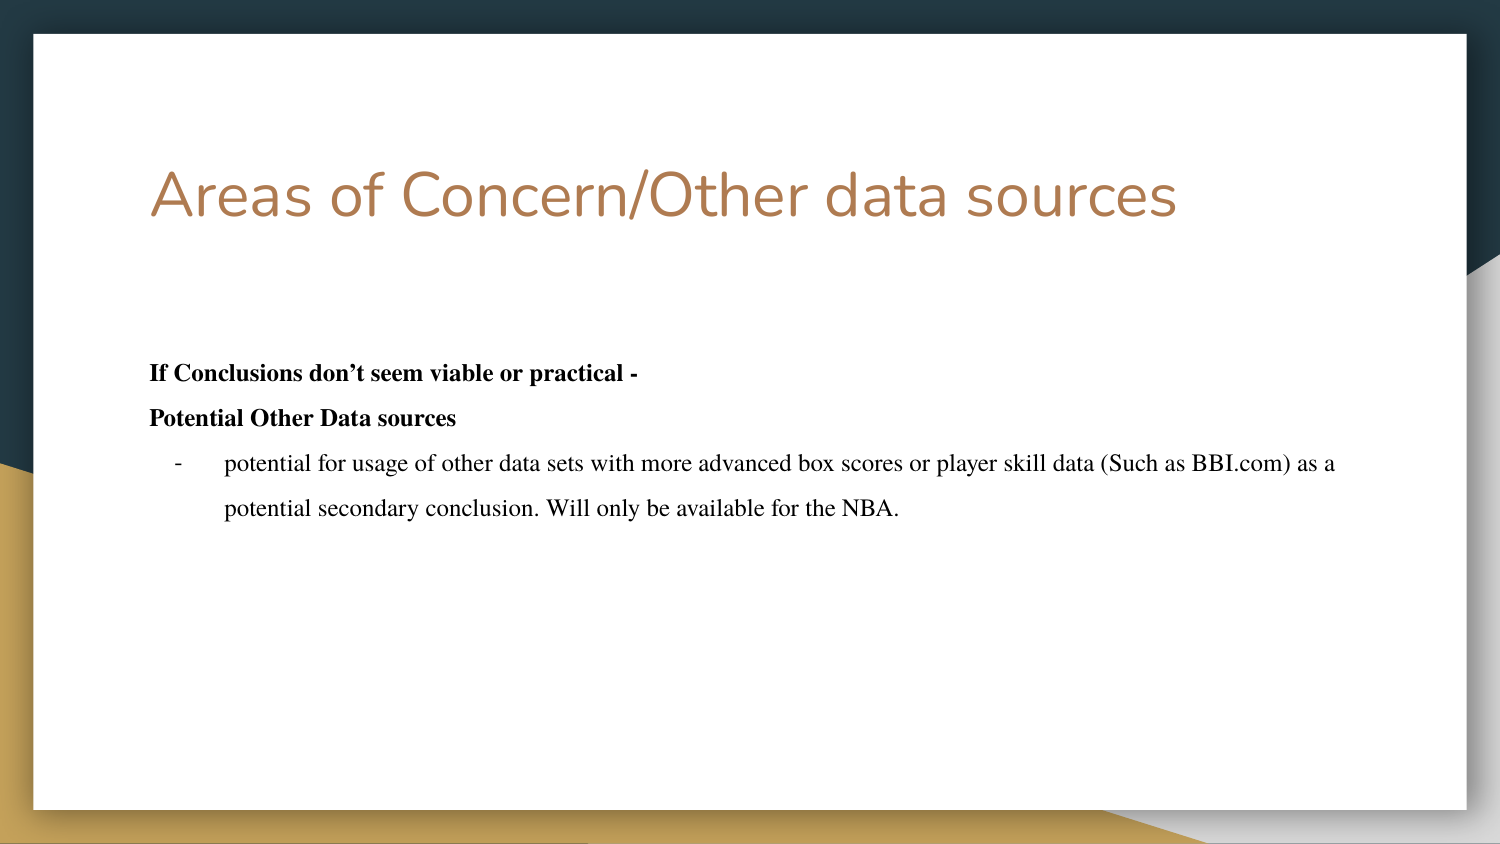

# Areas of Concern/Other data sources
If Conclusions don’t seem viable or practical -
Potential Other Data sources
potential for usage of other data sets with more advanced box scores or player skill data (Such as BBI.com) as a potential secondary conclusion. Will only be available for the NBA.